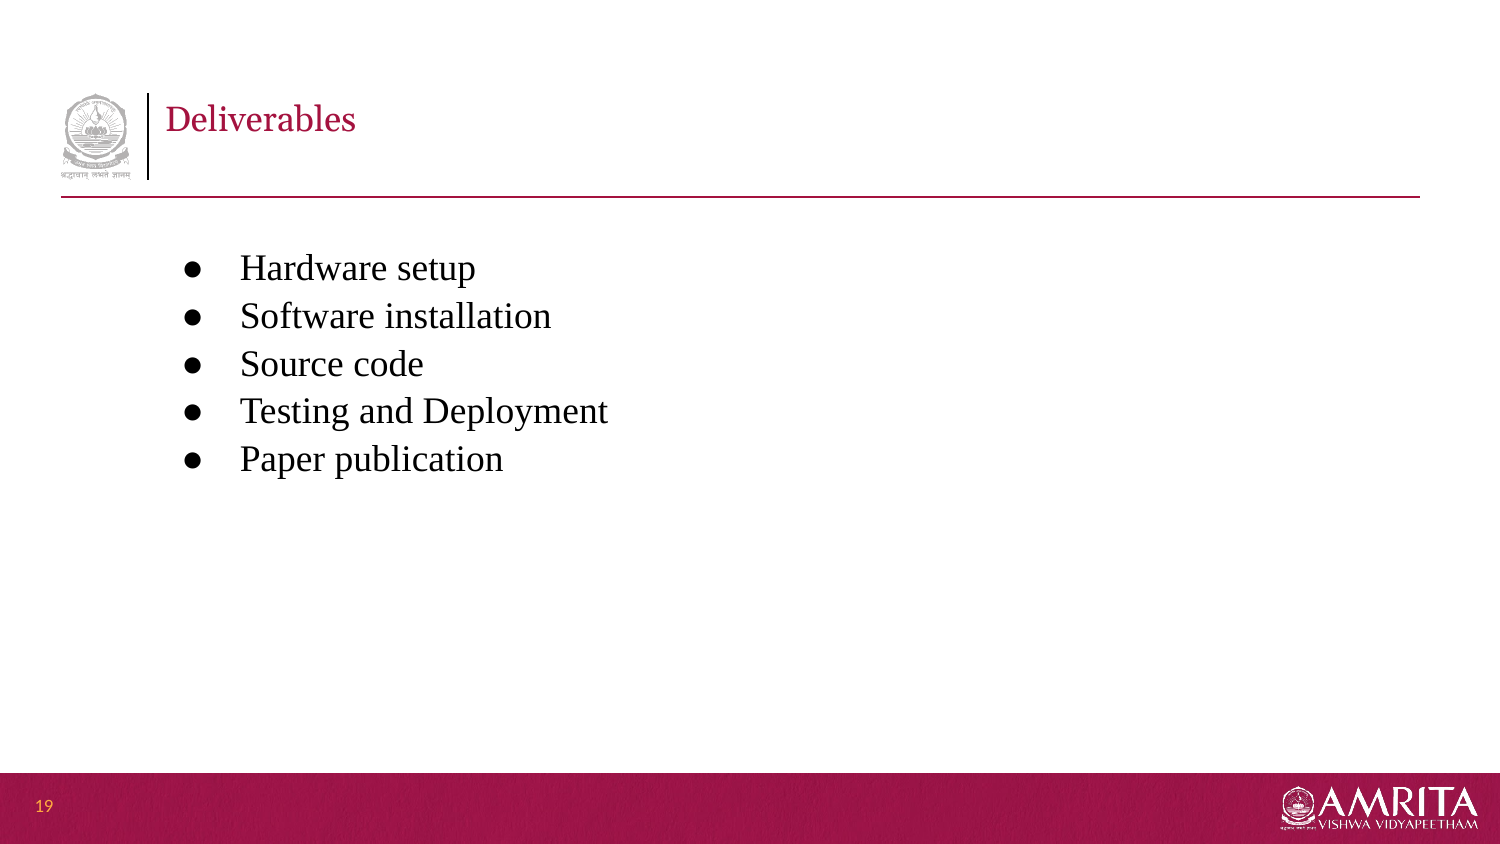

# Deliverables

Hardware setup
Software installation
Source code
Testing and Deployment
Paper publication

19